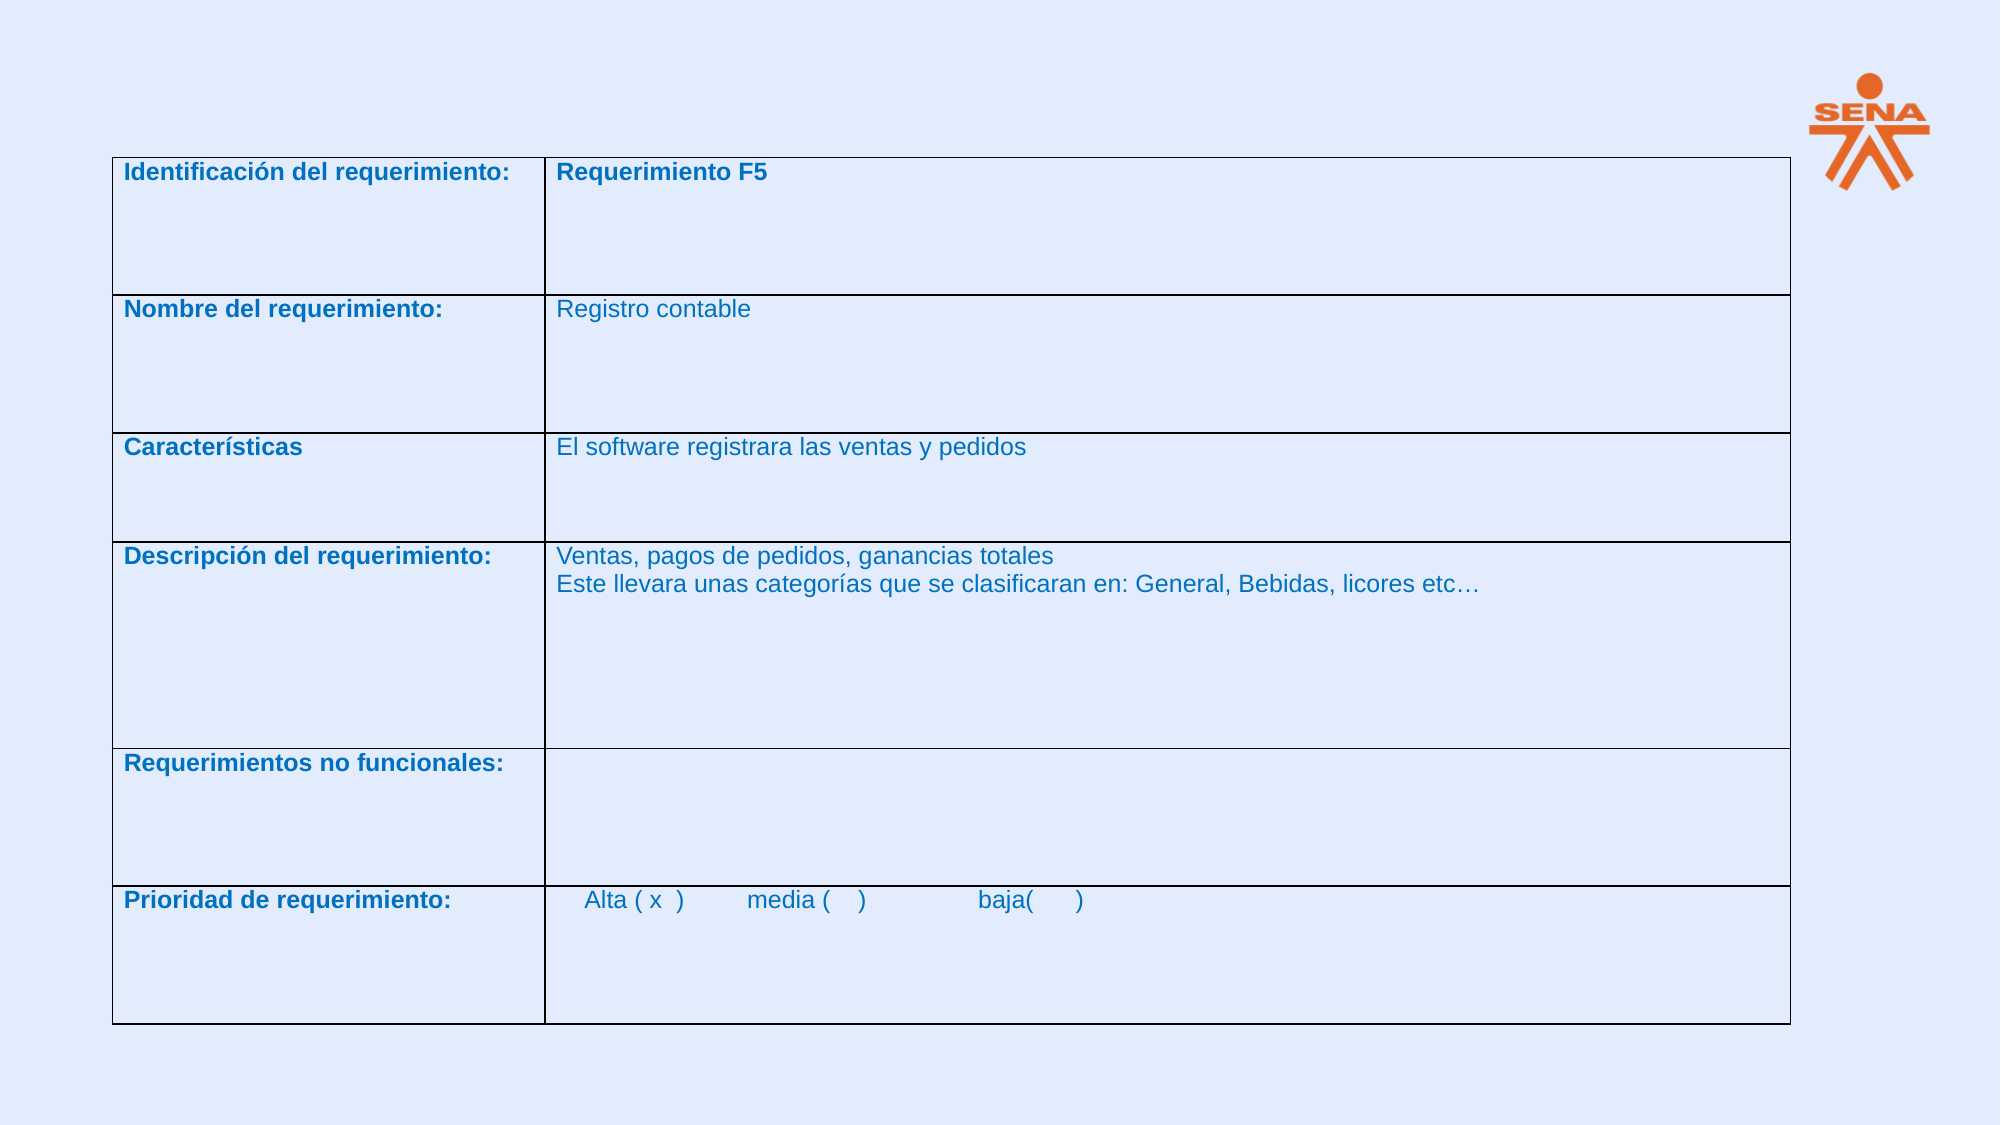

| Identificación del requerimiento: | Requerimiento F5 |
| --- | --- |
| Nombre del requerimiento: | Registro contable |
| Características | El software registrara las ventas y pedidos |
| Descripción del requerimiento: | Ventas, pagos de pedidos, ganancias totales Este llevara unas categorías que se clasificaran en: General, Bebidas, licores etc… |
| Requerimientos no funcionales: |  |
| Prioridad de requerimiento: | Alta ( x ) media ( ) baja( ) |